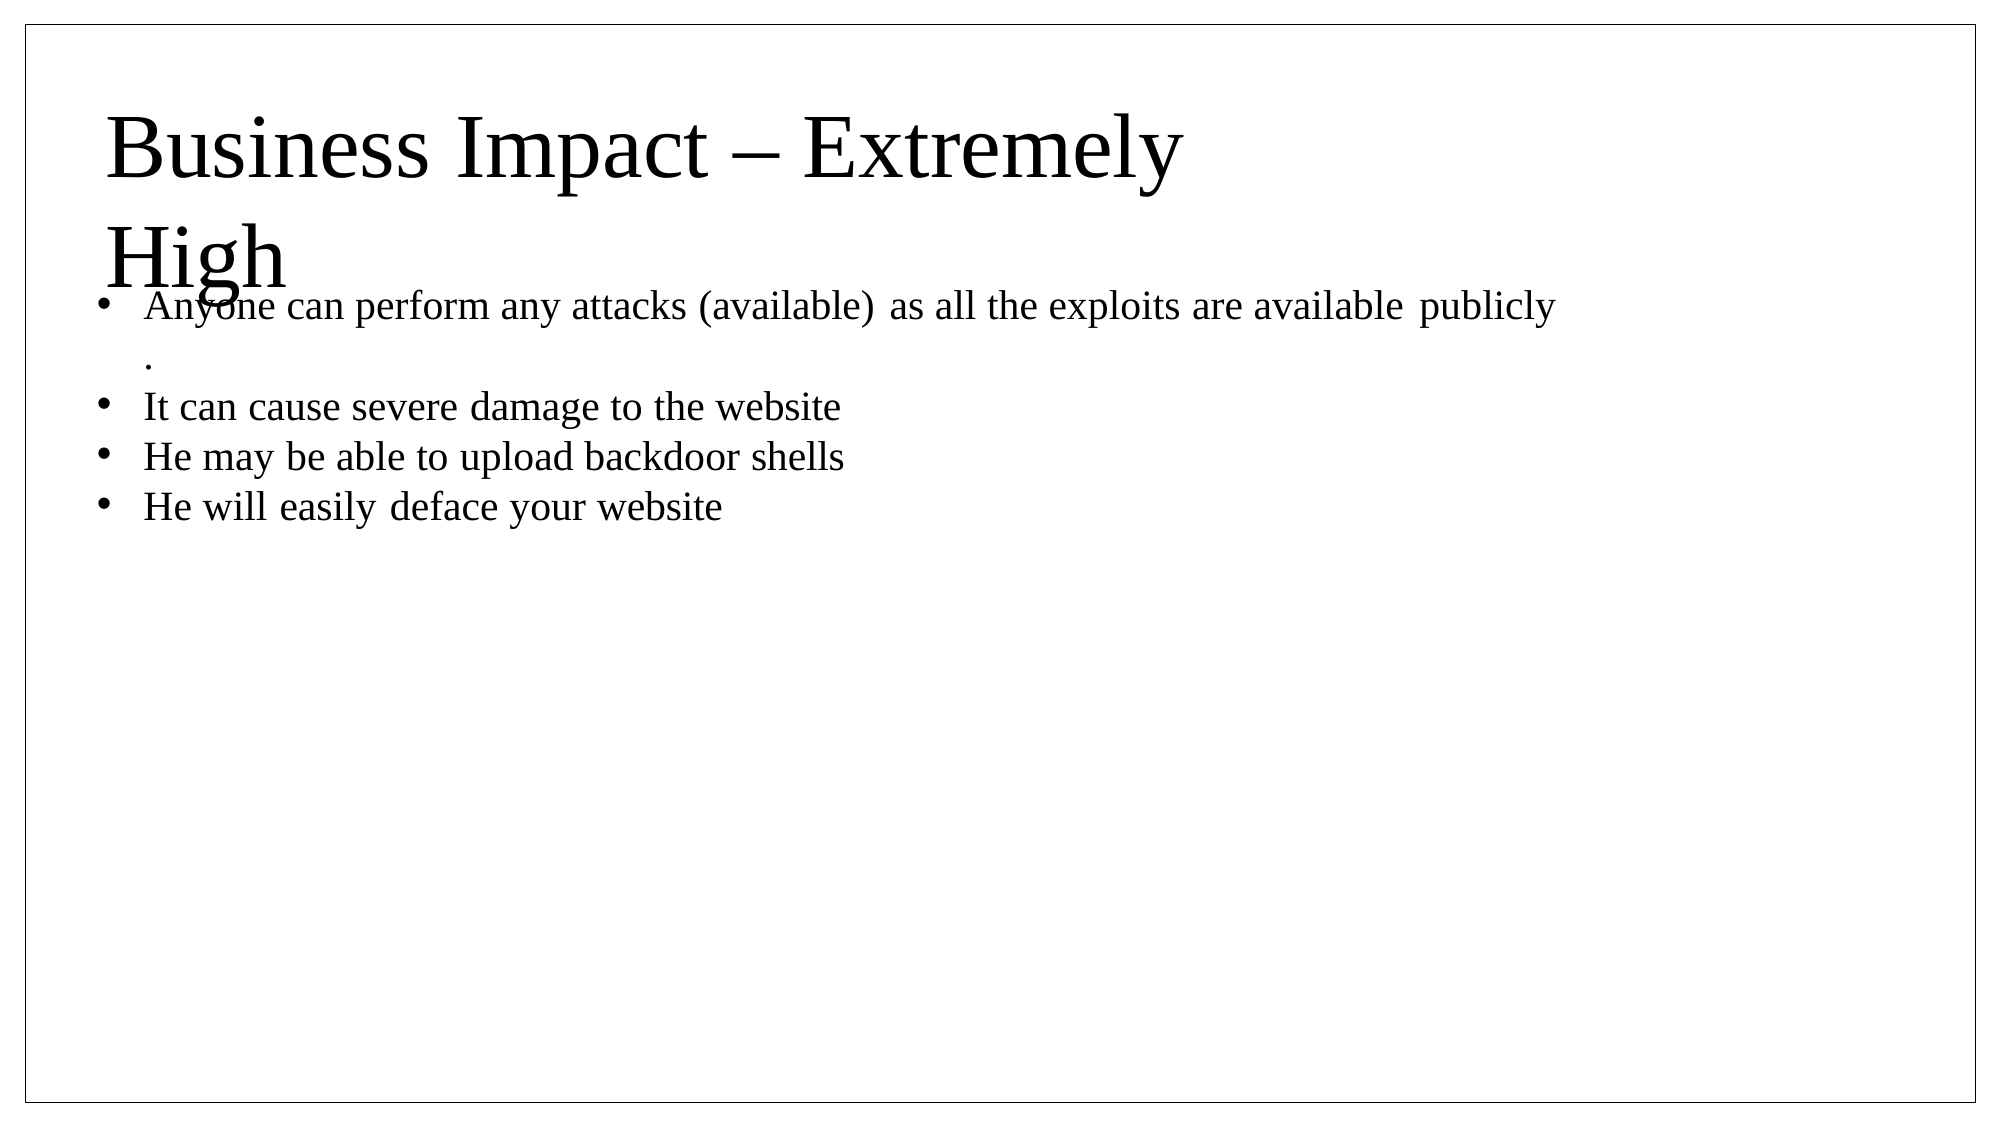

# Business Impact – Extremely High
Anyone can perform any attacks (available) as all the exploits are available publicly .
It can cause severe damage to the website
He may be able to upload backdoor shells
He will easily deface your website